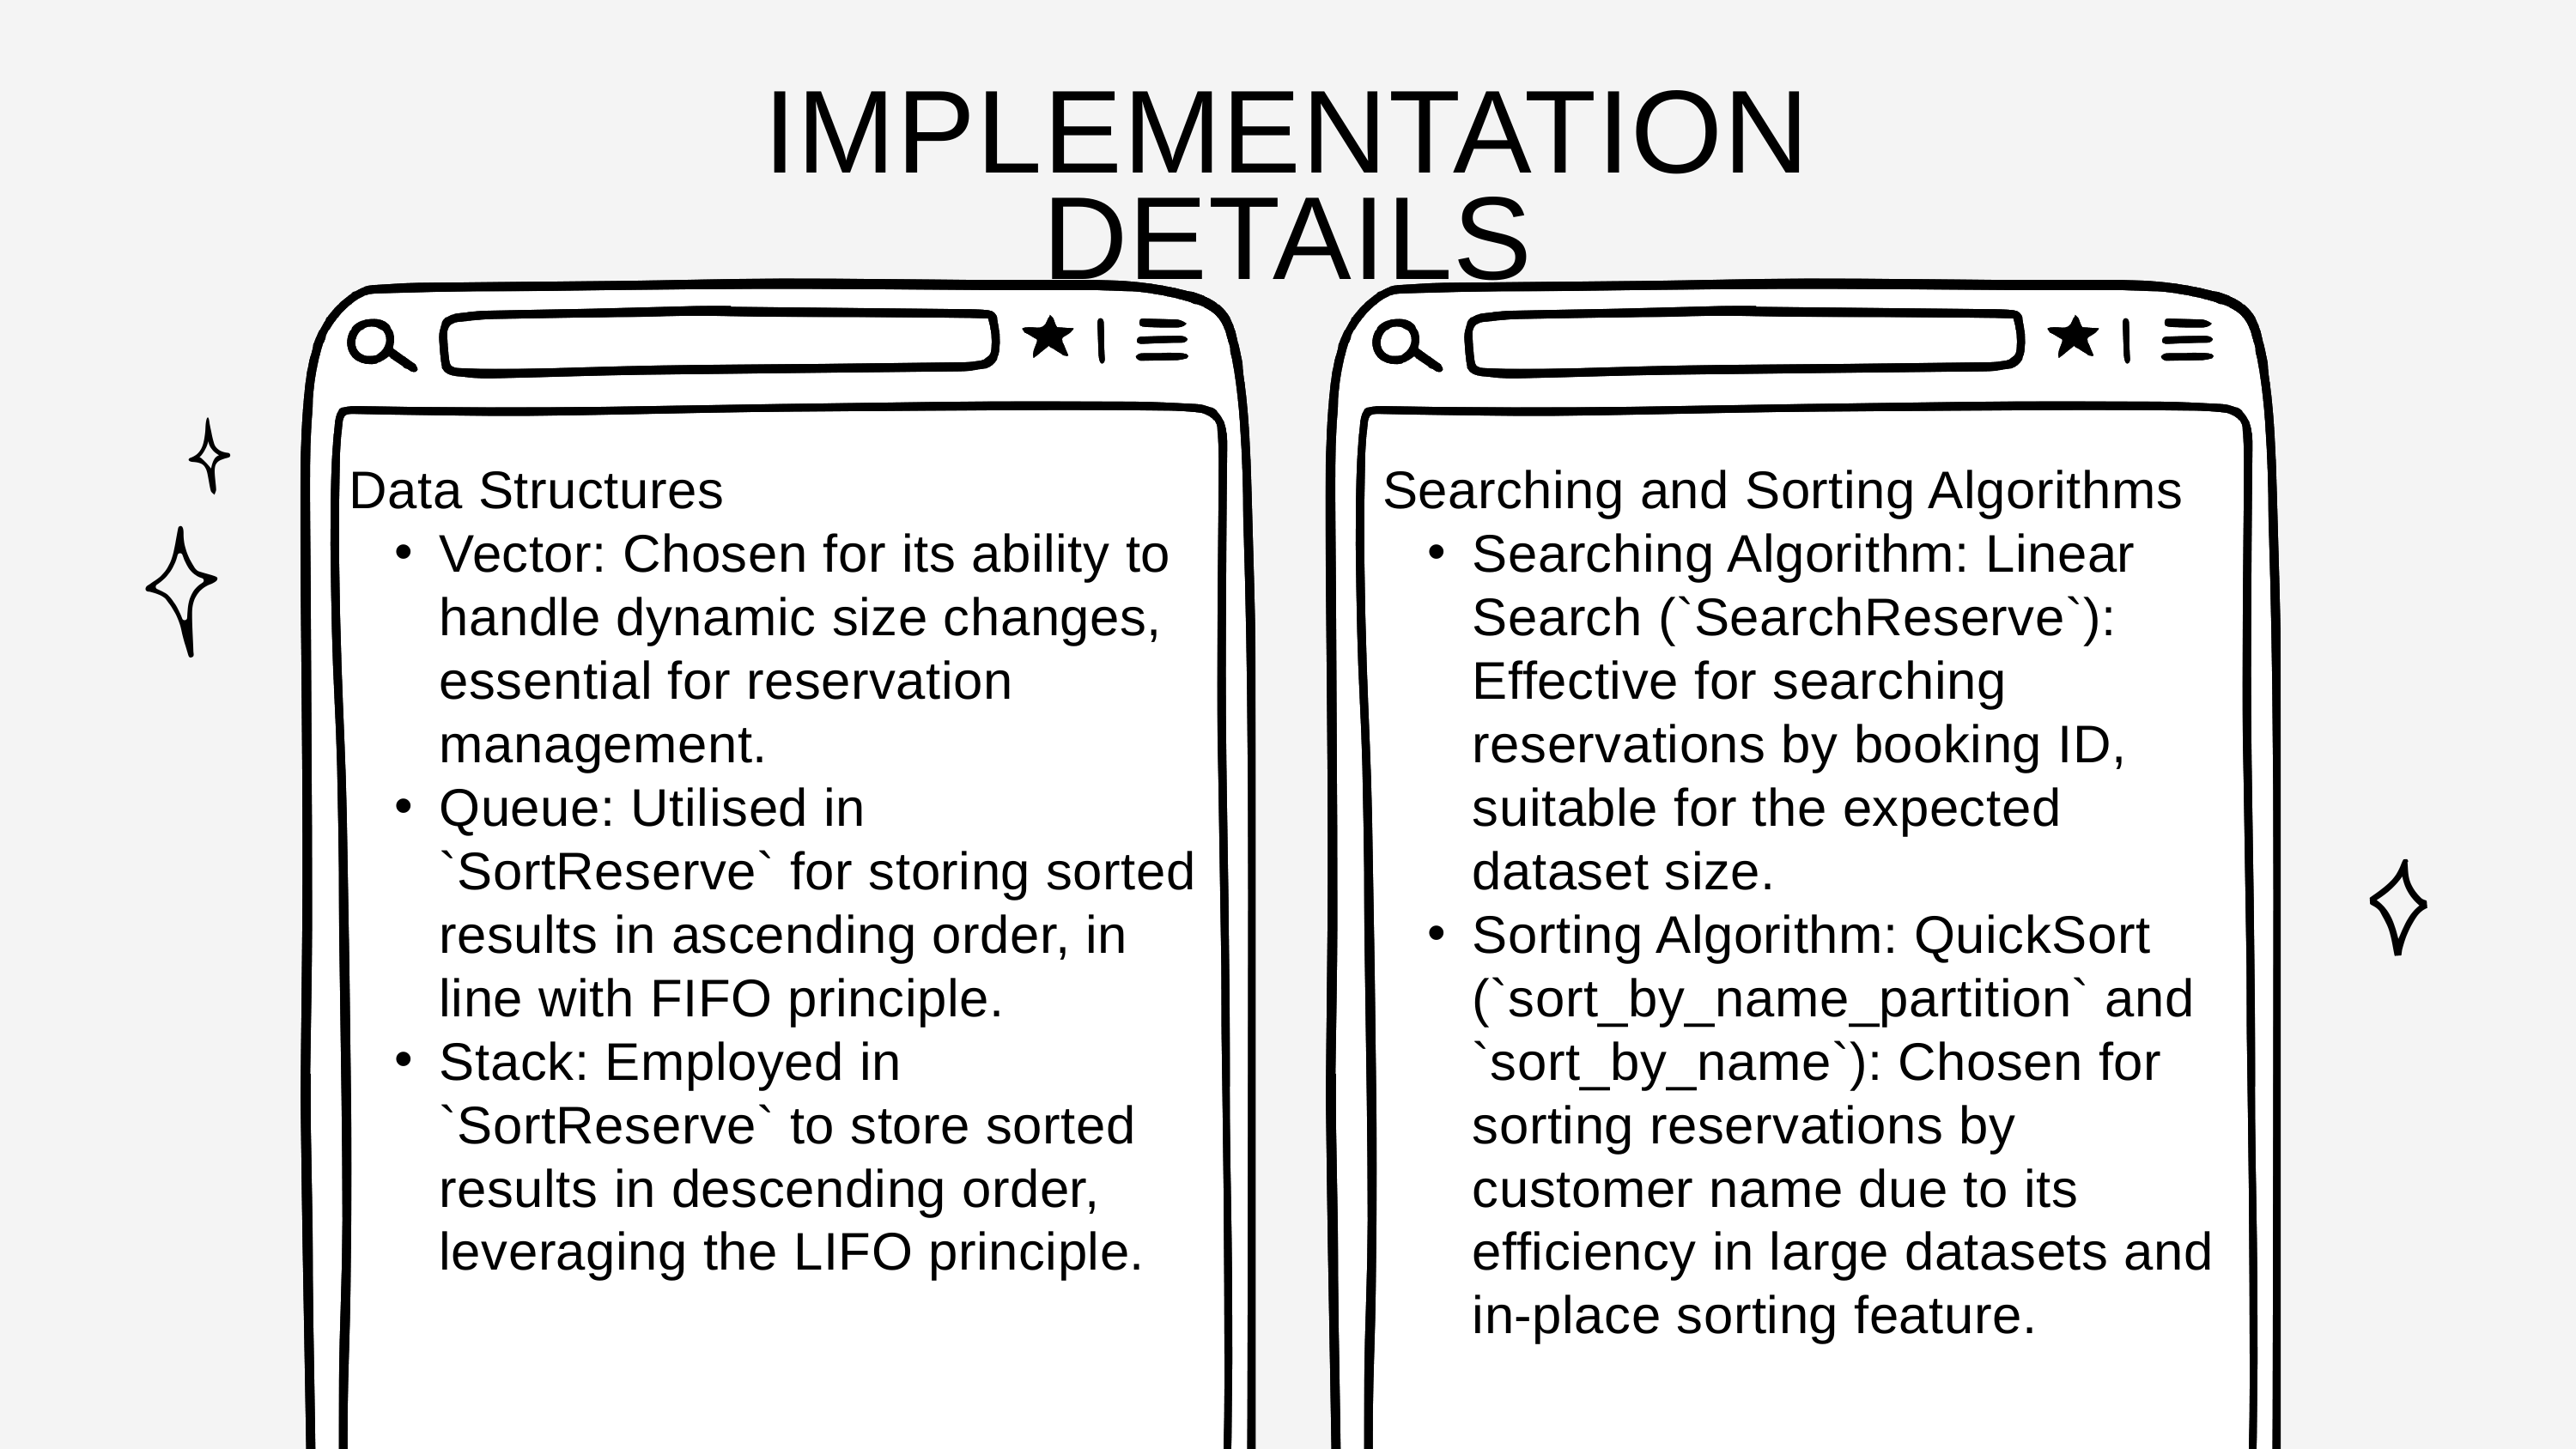

IMPLEMENTATION DETAILS

Data Structures
Vector: Chosen for its ability to handle dynamic size changes, essential for reservation management.
Queue: Utilised in `SortReserve` for storing sorted results in ascending order, in line with FIFO principle.
Stack: Employed in `SortReserve` to store sorted results in descending order, leveraging the LIFO principle.

Searching and Sorting Algorithms
Searching Algorithm: Linear Search (`SearchReserve`): Effective for searching reservations by booking ID, suitable for the expected dataset size.
Sorting Algorithm: QuickSort (`sort_by_name_partition` and `sort_by_name`): Chosen for sorting reservations by customer name due to its efficiency in large datasets and in-place sorting feature.